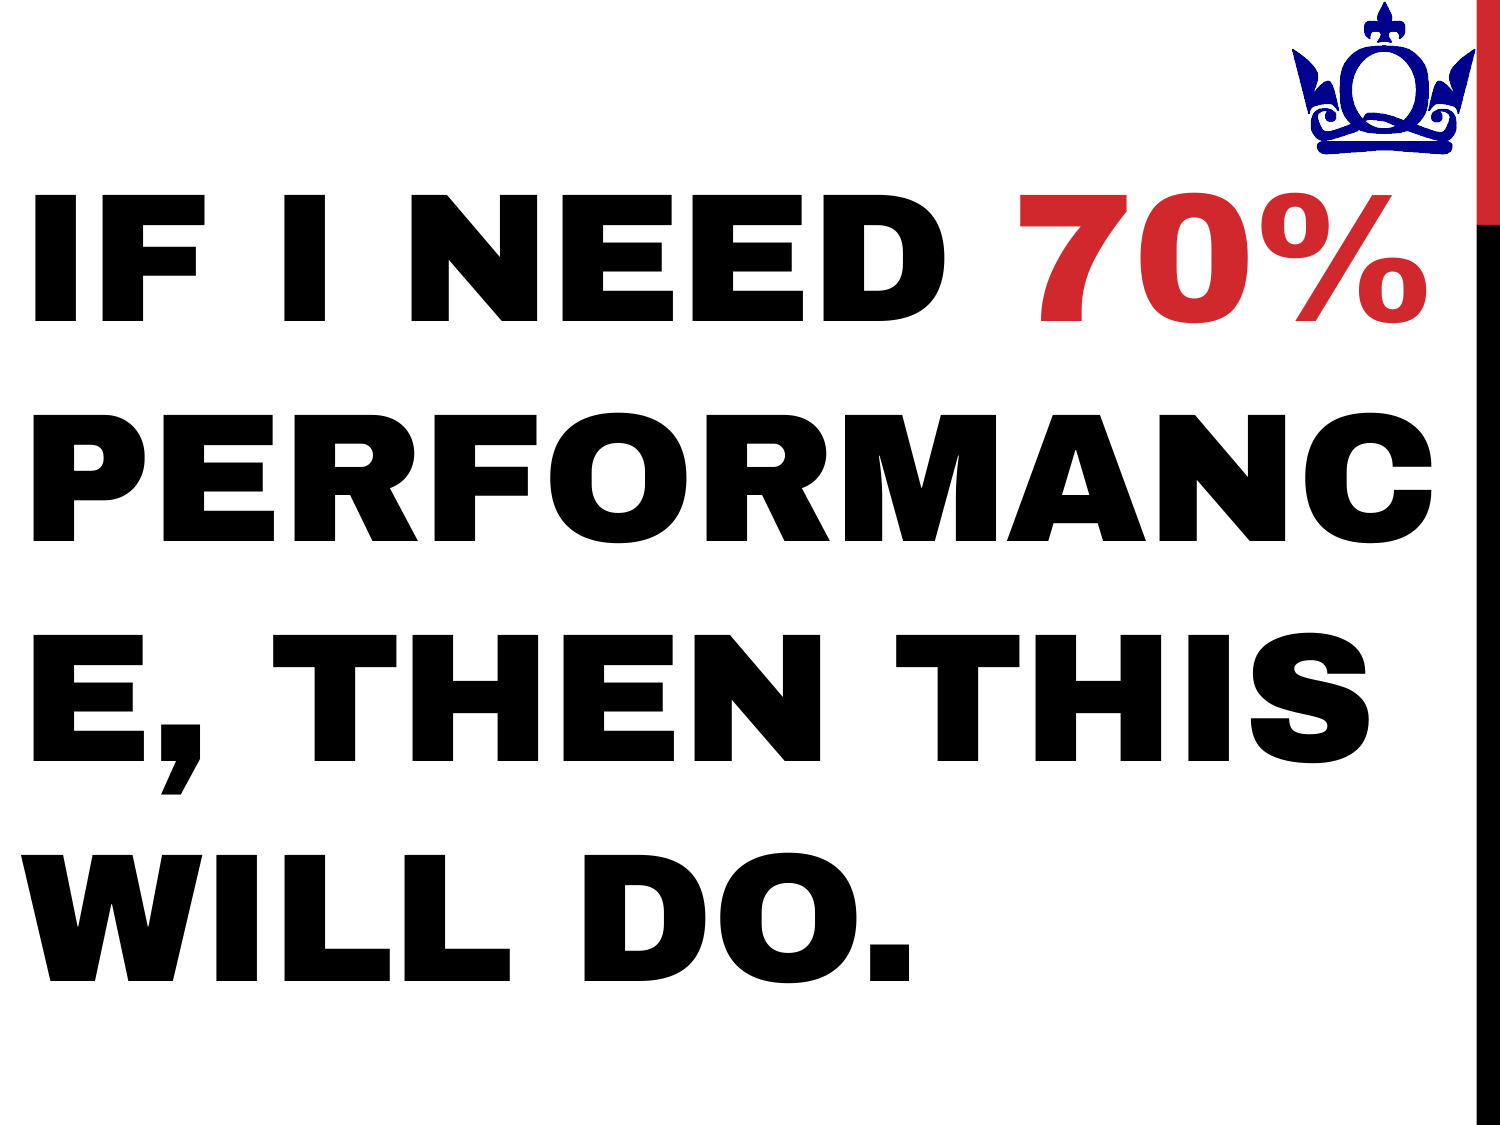

# if I need 70% performance, then this will do.